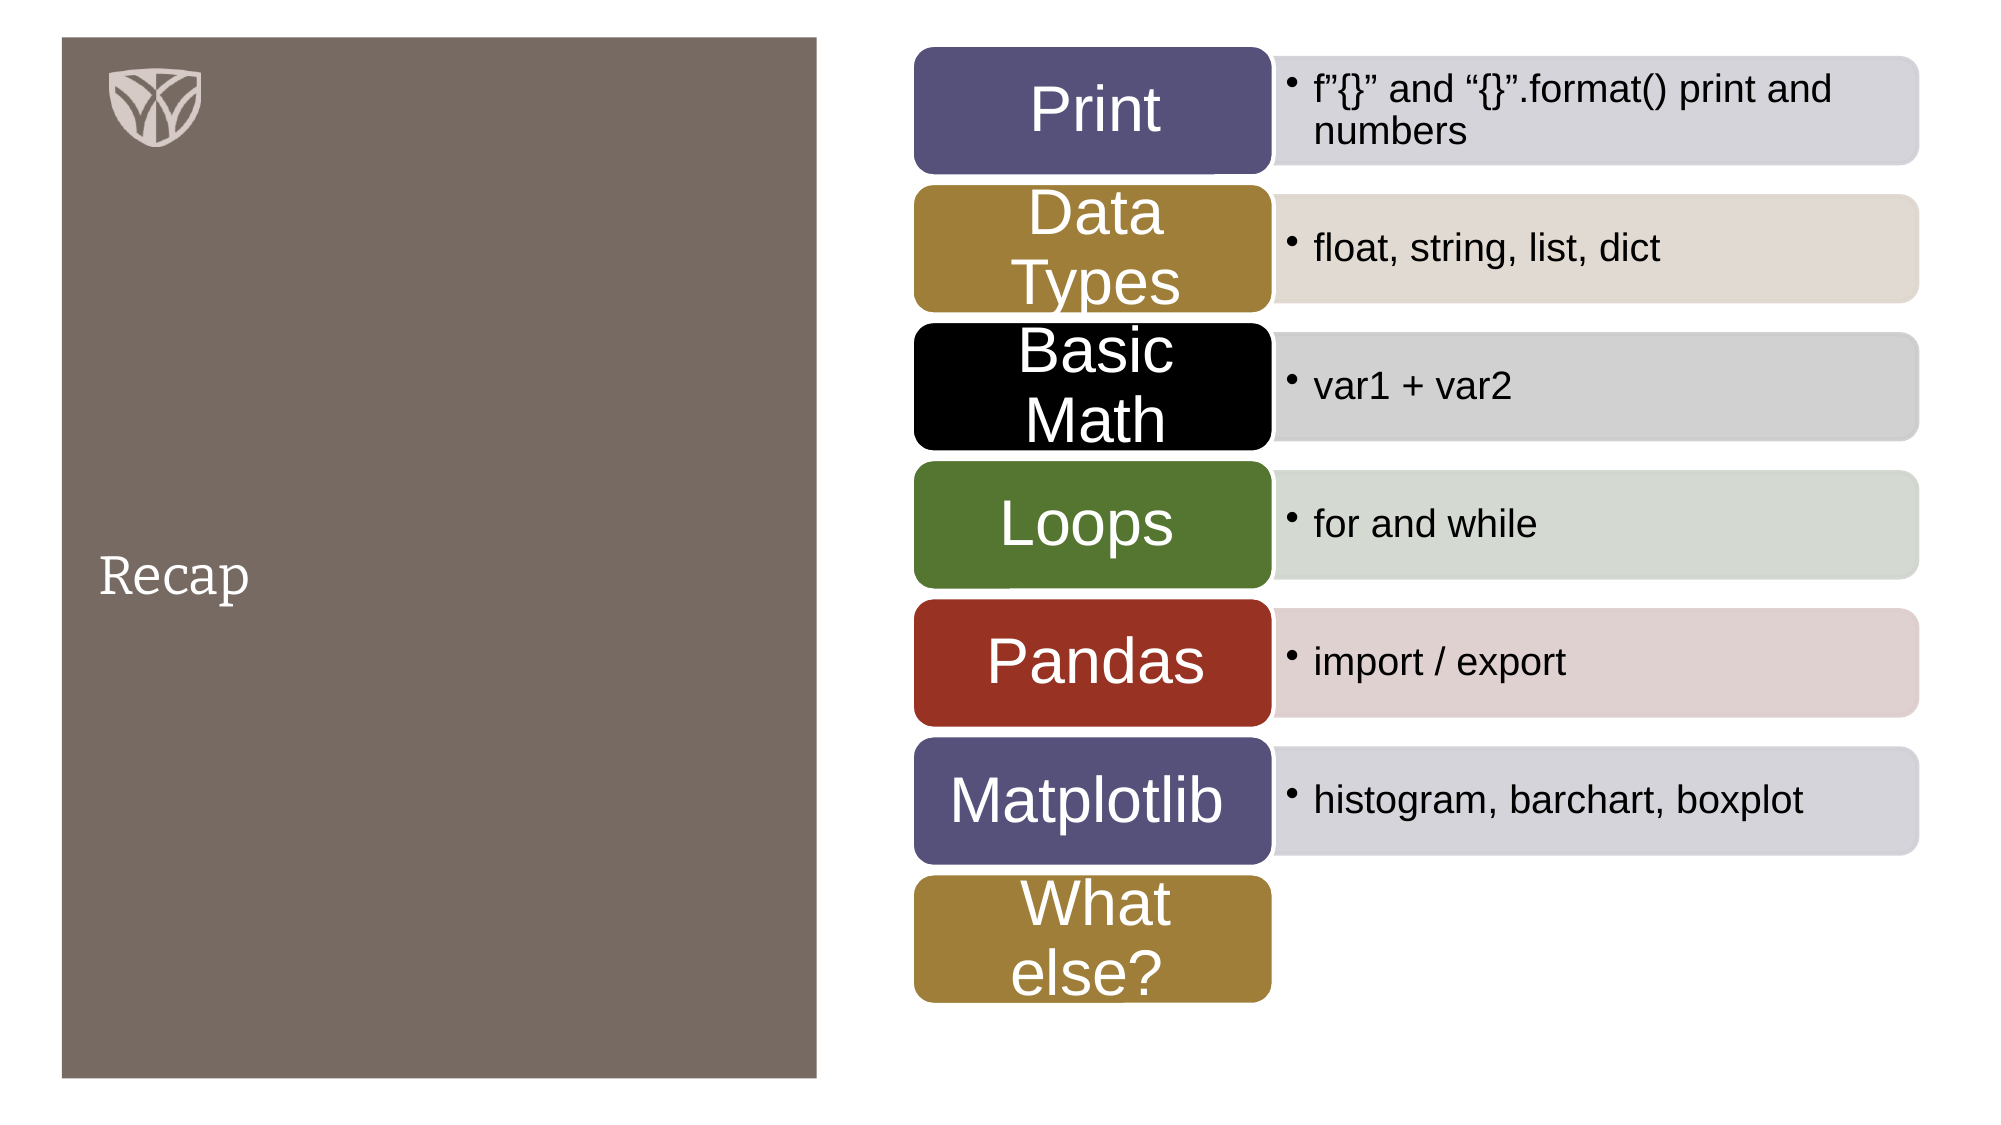

f”{}” and “{}”.format() print and numbers
Print
float, string, list, dict
Data Types
var1 + var2
Basic Math
for and while
Loops
import / export
Pandas
histogram, barchart, boxplot
Matplotlib
What else?
# Recap